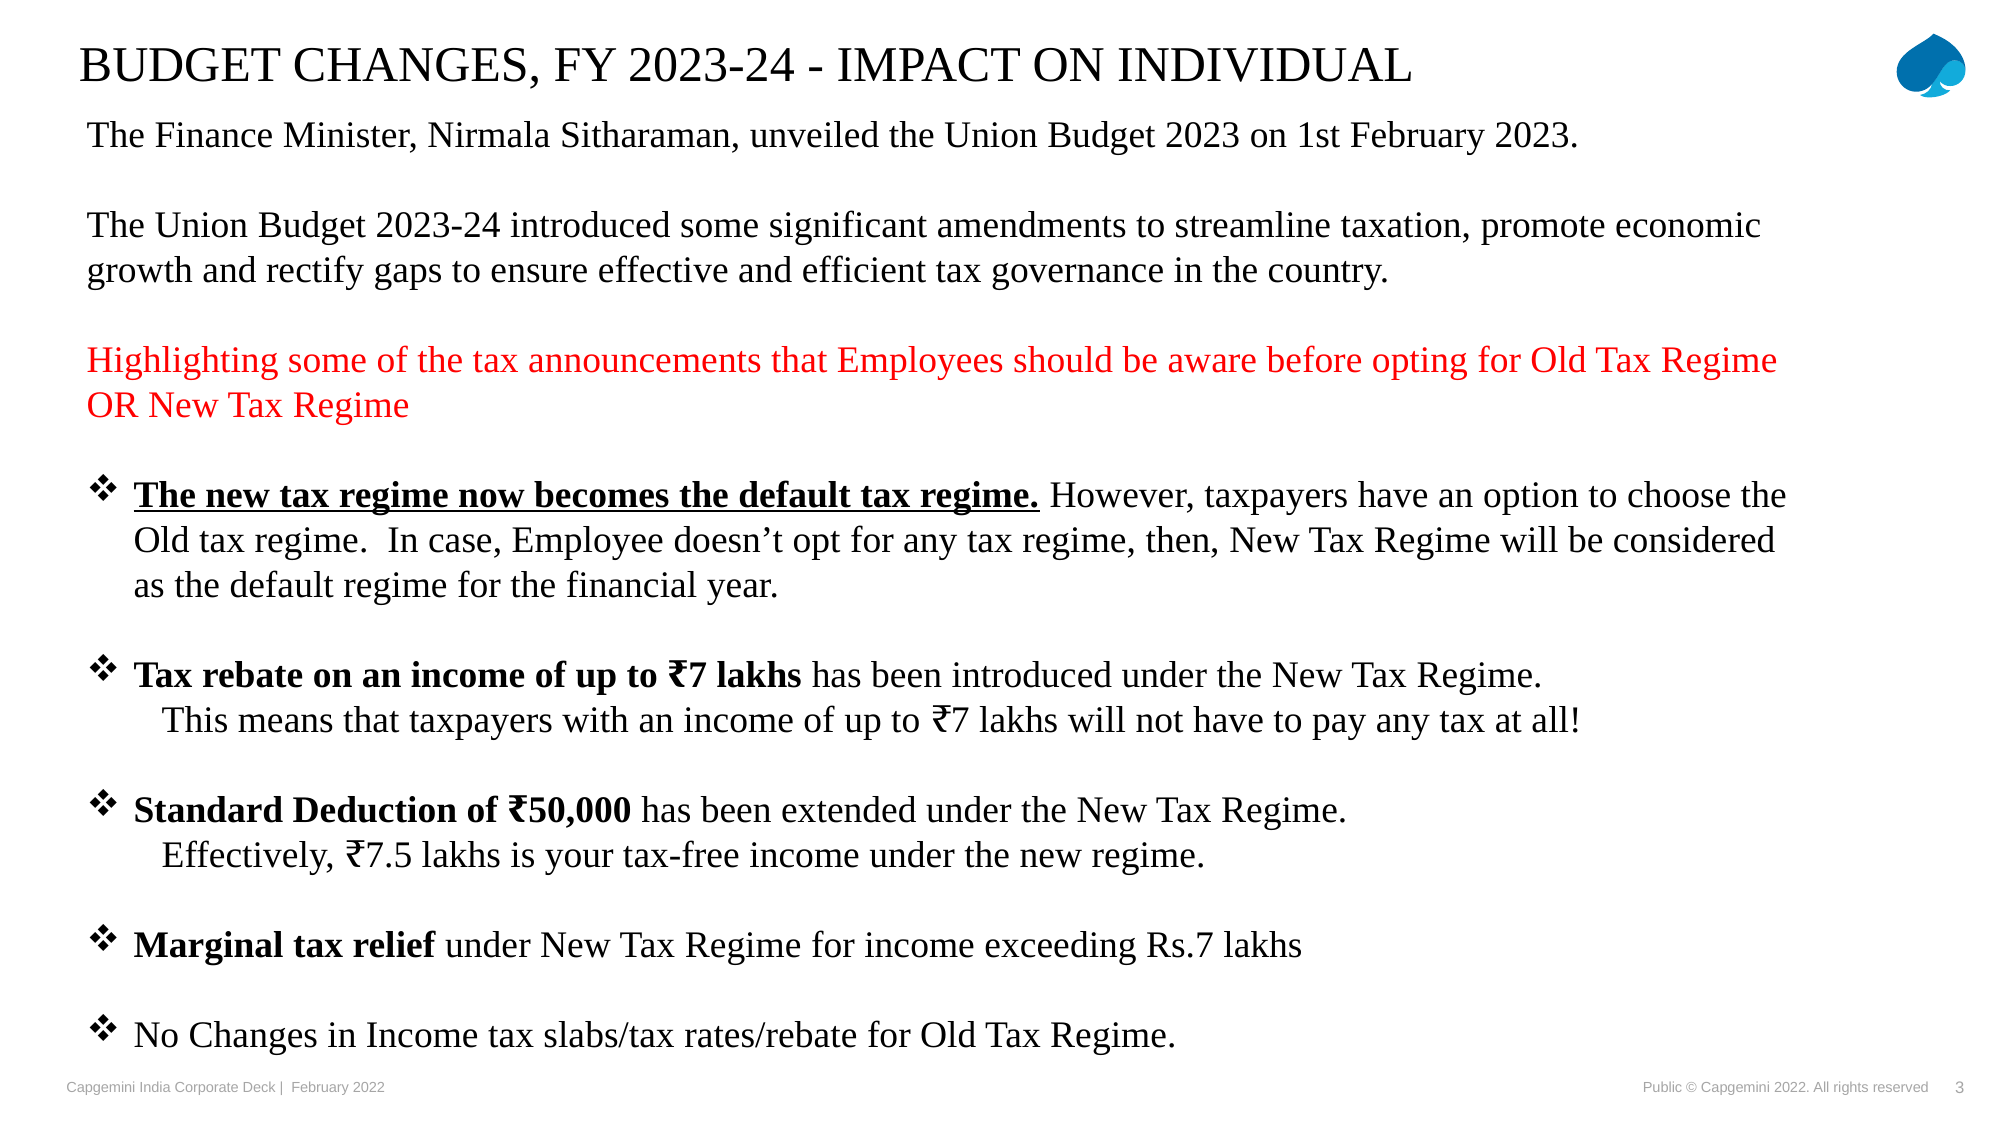

Budget changes, fY 2023-24 - Impact on Individual
The Finance Minister, Nirmala Sitharaman, unveiled the Union Budget 2023 on 1st February 2023.

The Union Budget 2023-24 introduced some significant amendments to streamline taxation, promote economic growth and rectify gaps to ensure effective and efficient tax governance in the country.

Highlighting some of the tax announcements that Employees should be aware before opting for Old Tax Regime OR New Tax Regime

The new tax regime now becomes the default tax regime. However, taxpayers have an option to choose the Old tax regime.  In case, Employee doesn’t opt for any tax regime, then, New Tax Regime will be considered as the default regime for the financial year.

Tax rebate on an income of up to ₹7 lakhs has been introduced under the New Tax Regime.
This means that taxpayers with an income of up to ₹7 lakhs will not have to pay any tax at all!

Standard Deduction of ₹50,000 has been extended under the New Tax Regime.
Effectively, ₹7.5 lakhs is your tax-free income under the new regime.

Marginal tax relief under New Tax Regime for income exceeding Rs.7 lakhs

No Changes in Income tax slabs/tax rates/rebate for Old Tax Regime.